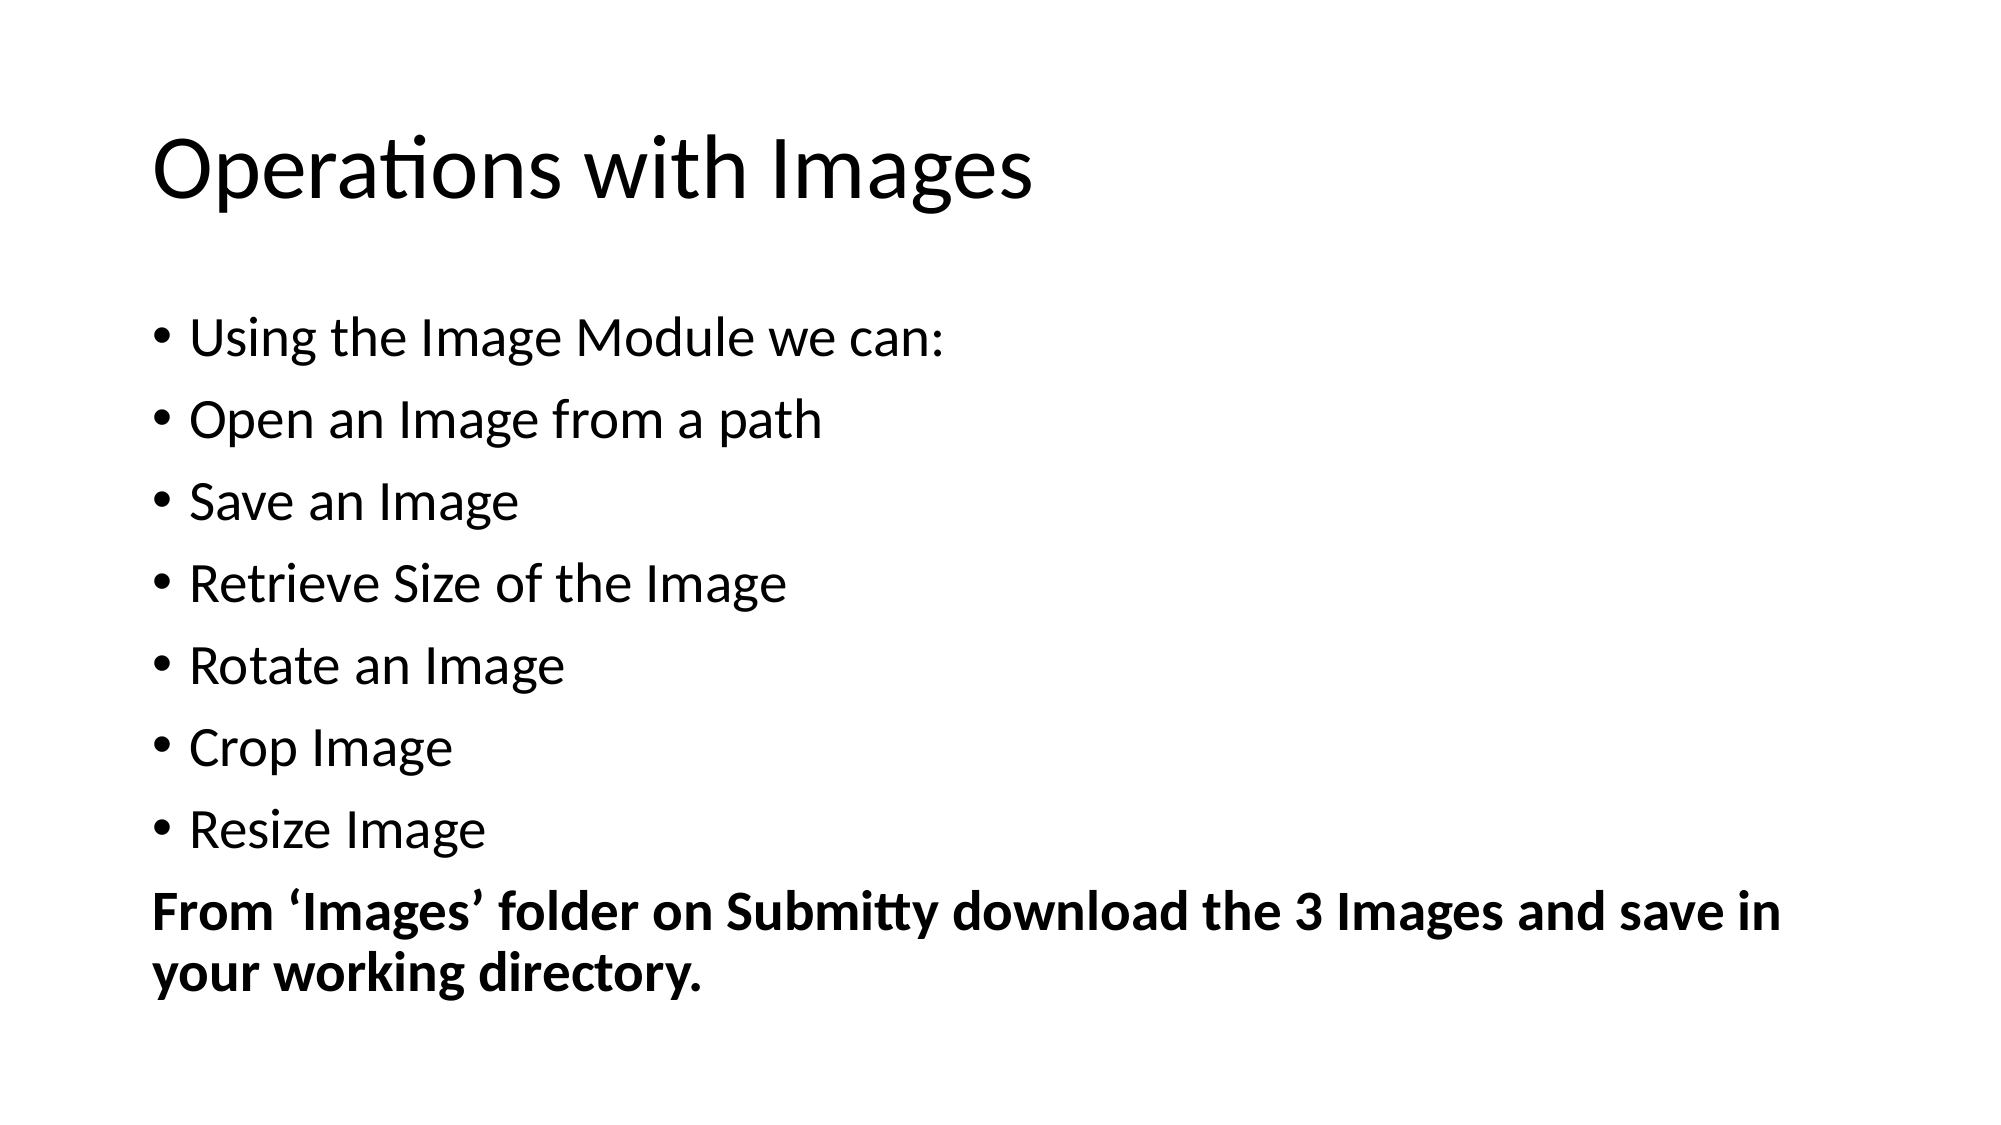

# Operations with Images
Using the Image Module we can:
Open an Image from a path
Save an Image
Retrieve Size of the Image
Rotate an Image
Crop Image
Resize Image
From ‘Images’ folder on Submitty download the 3 Images and save in your working directory.